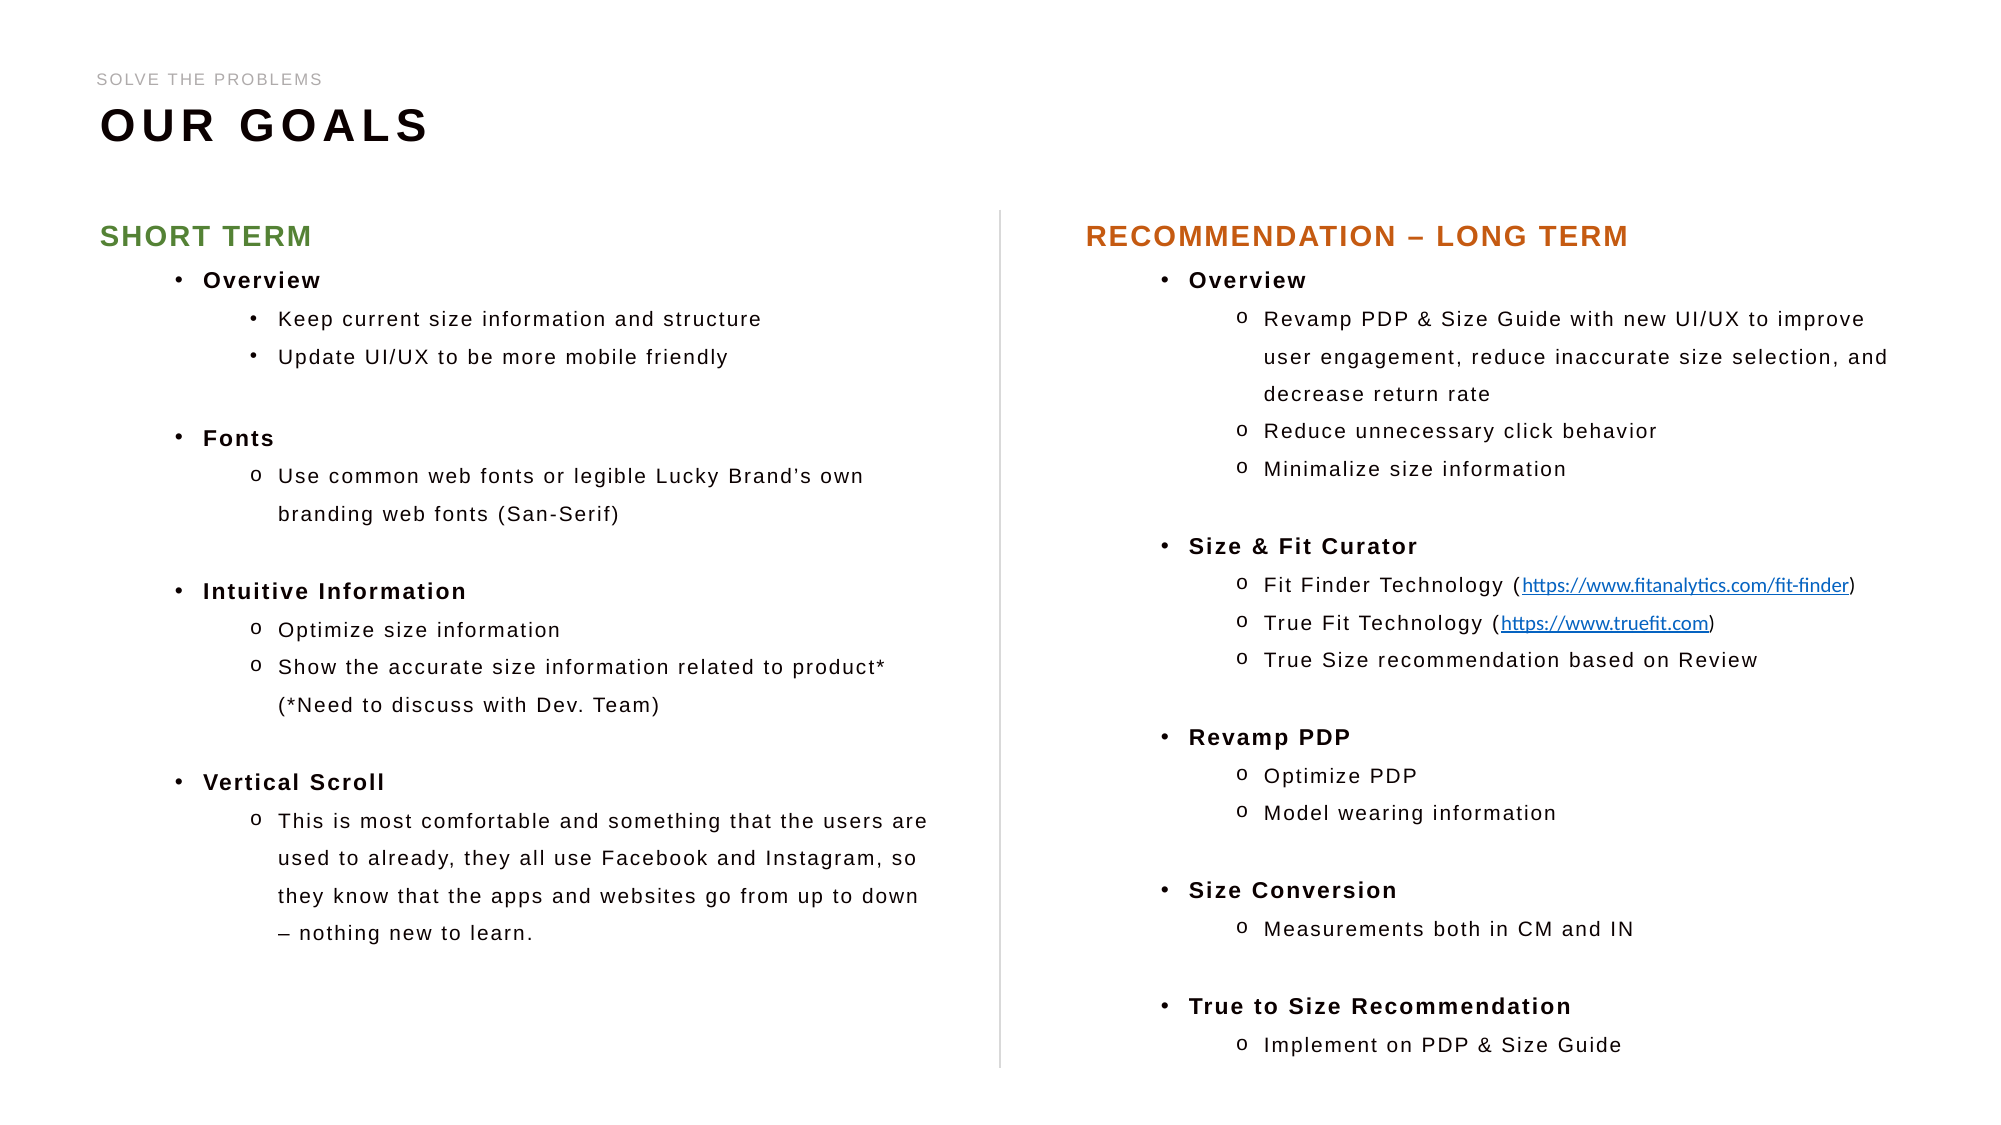

SOLVE THE PROBLEMS
OUR GOALS
SHORT TERM
Overview
Keep current size information and structure
Update UI/UX to be more mobile friendly

Fonts
Use common web fonts or legible Lucky Brand’s own branding web fonts (San-Serif)

Intuitive Information
Optimize size information
Show the accurate size information related to product* (*Need to discuss with Dev. Team)

Vertical Scroll
This is most comfortable and something that the users are used to already, they all use Facebook and Instagram, so they know that the apps and websites go from up to down – nothing new to learn.
RECOMMENDATION – LONG TERM
Overview
Revamp PDP & Size Guide with new UI/UX to improve user engagement, reduce inaccurate size selection, and decrease return rate
Reduce unnecessary click behavior
Minimalize size information

Size & Fit Curator
Fit Finder Technology (https://www.fitanalytics.com/fit-finder)
True Fit Technology (https://www.truefit.com)
True Size recommendation based on Review

Revamp PDP
Optimize PDP
Model wearing information

Size Conversion
Measurements both in CM and IN

True to Size Recommendation
Implement on PDP & Size Guide